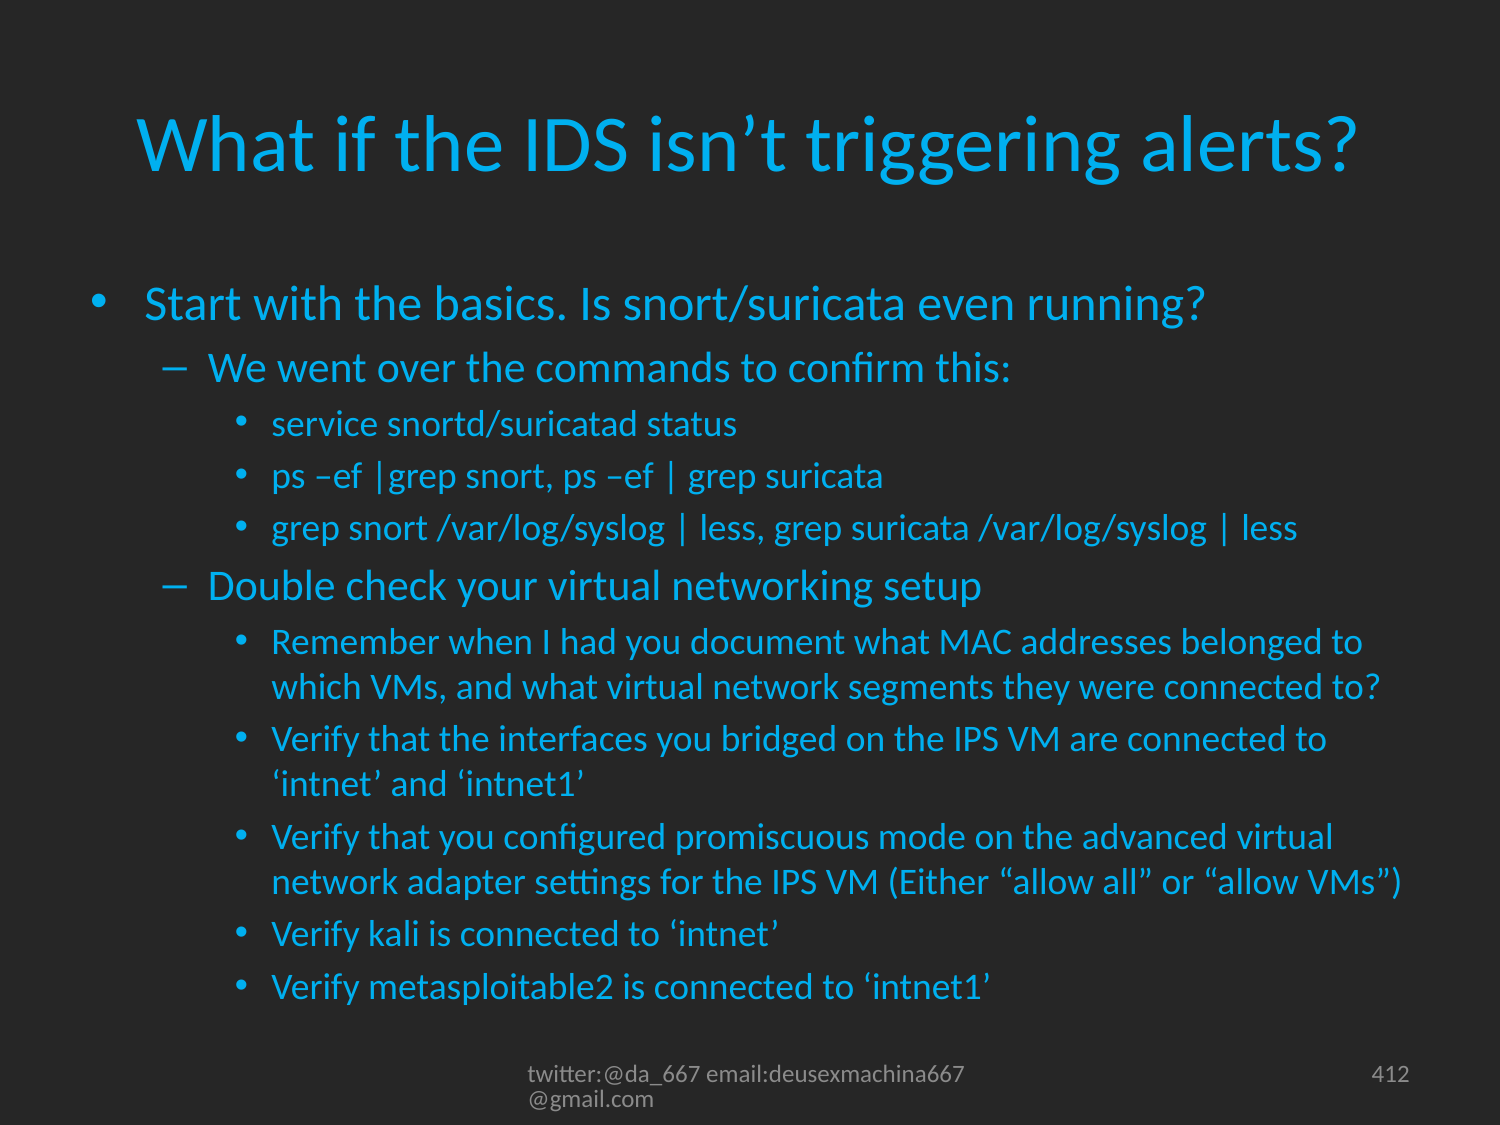

# What if the IDS isn’t triggering alerts?
Start with the basics. Is snort/suricata even running?
We went over the commands to confirm this:
service snortd/suricatad status
ps –ef |grep snort, ps –ef | grep suricata
grep snort /var/log/syslog | less, grep suricata /var/log/syslog | less
Double check your virtual networking setup
Remember when I had you document what MAC addresses belonged to which VMs, and what virtual network segments they were connected to?
Verify that the interfaces you bridged on the IPS VM are connected to ‘intnet’ and ‘intnet1’
Verify that you configured promiscuous mode on the advanced virtual network adapter settings for the IPS VM (Either “allow all” or “allow VMs”)
Verify kali is connected to ‘intnet’
Verify metasploitable2 is connected to ‘intnet1’

twitter:@da_667 email:deusexmachina667@gmail.com
412